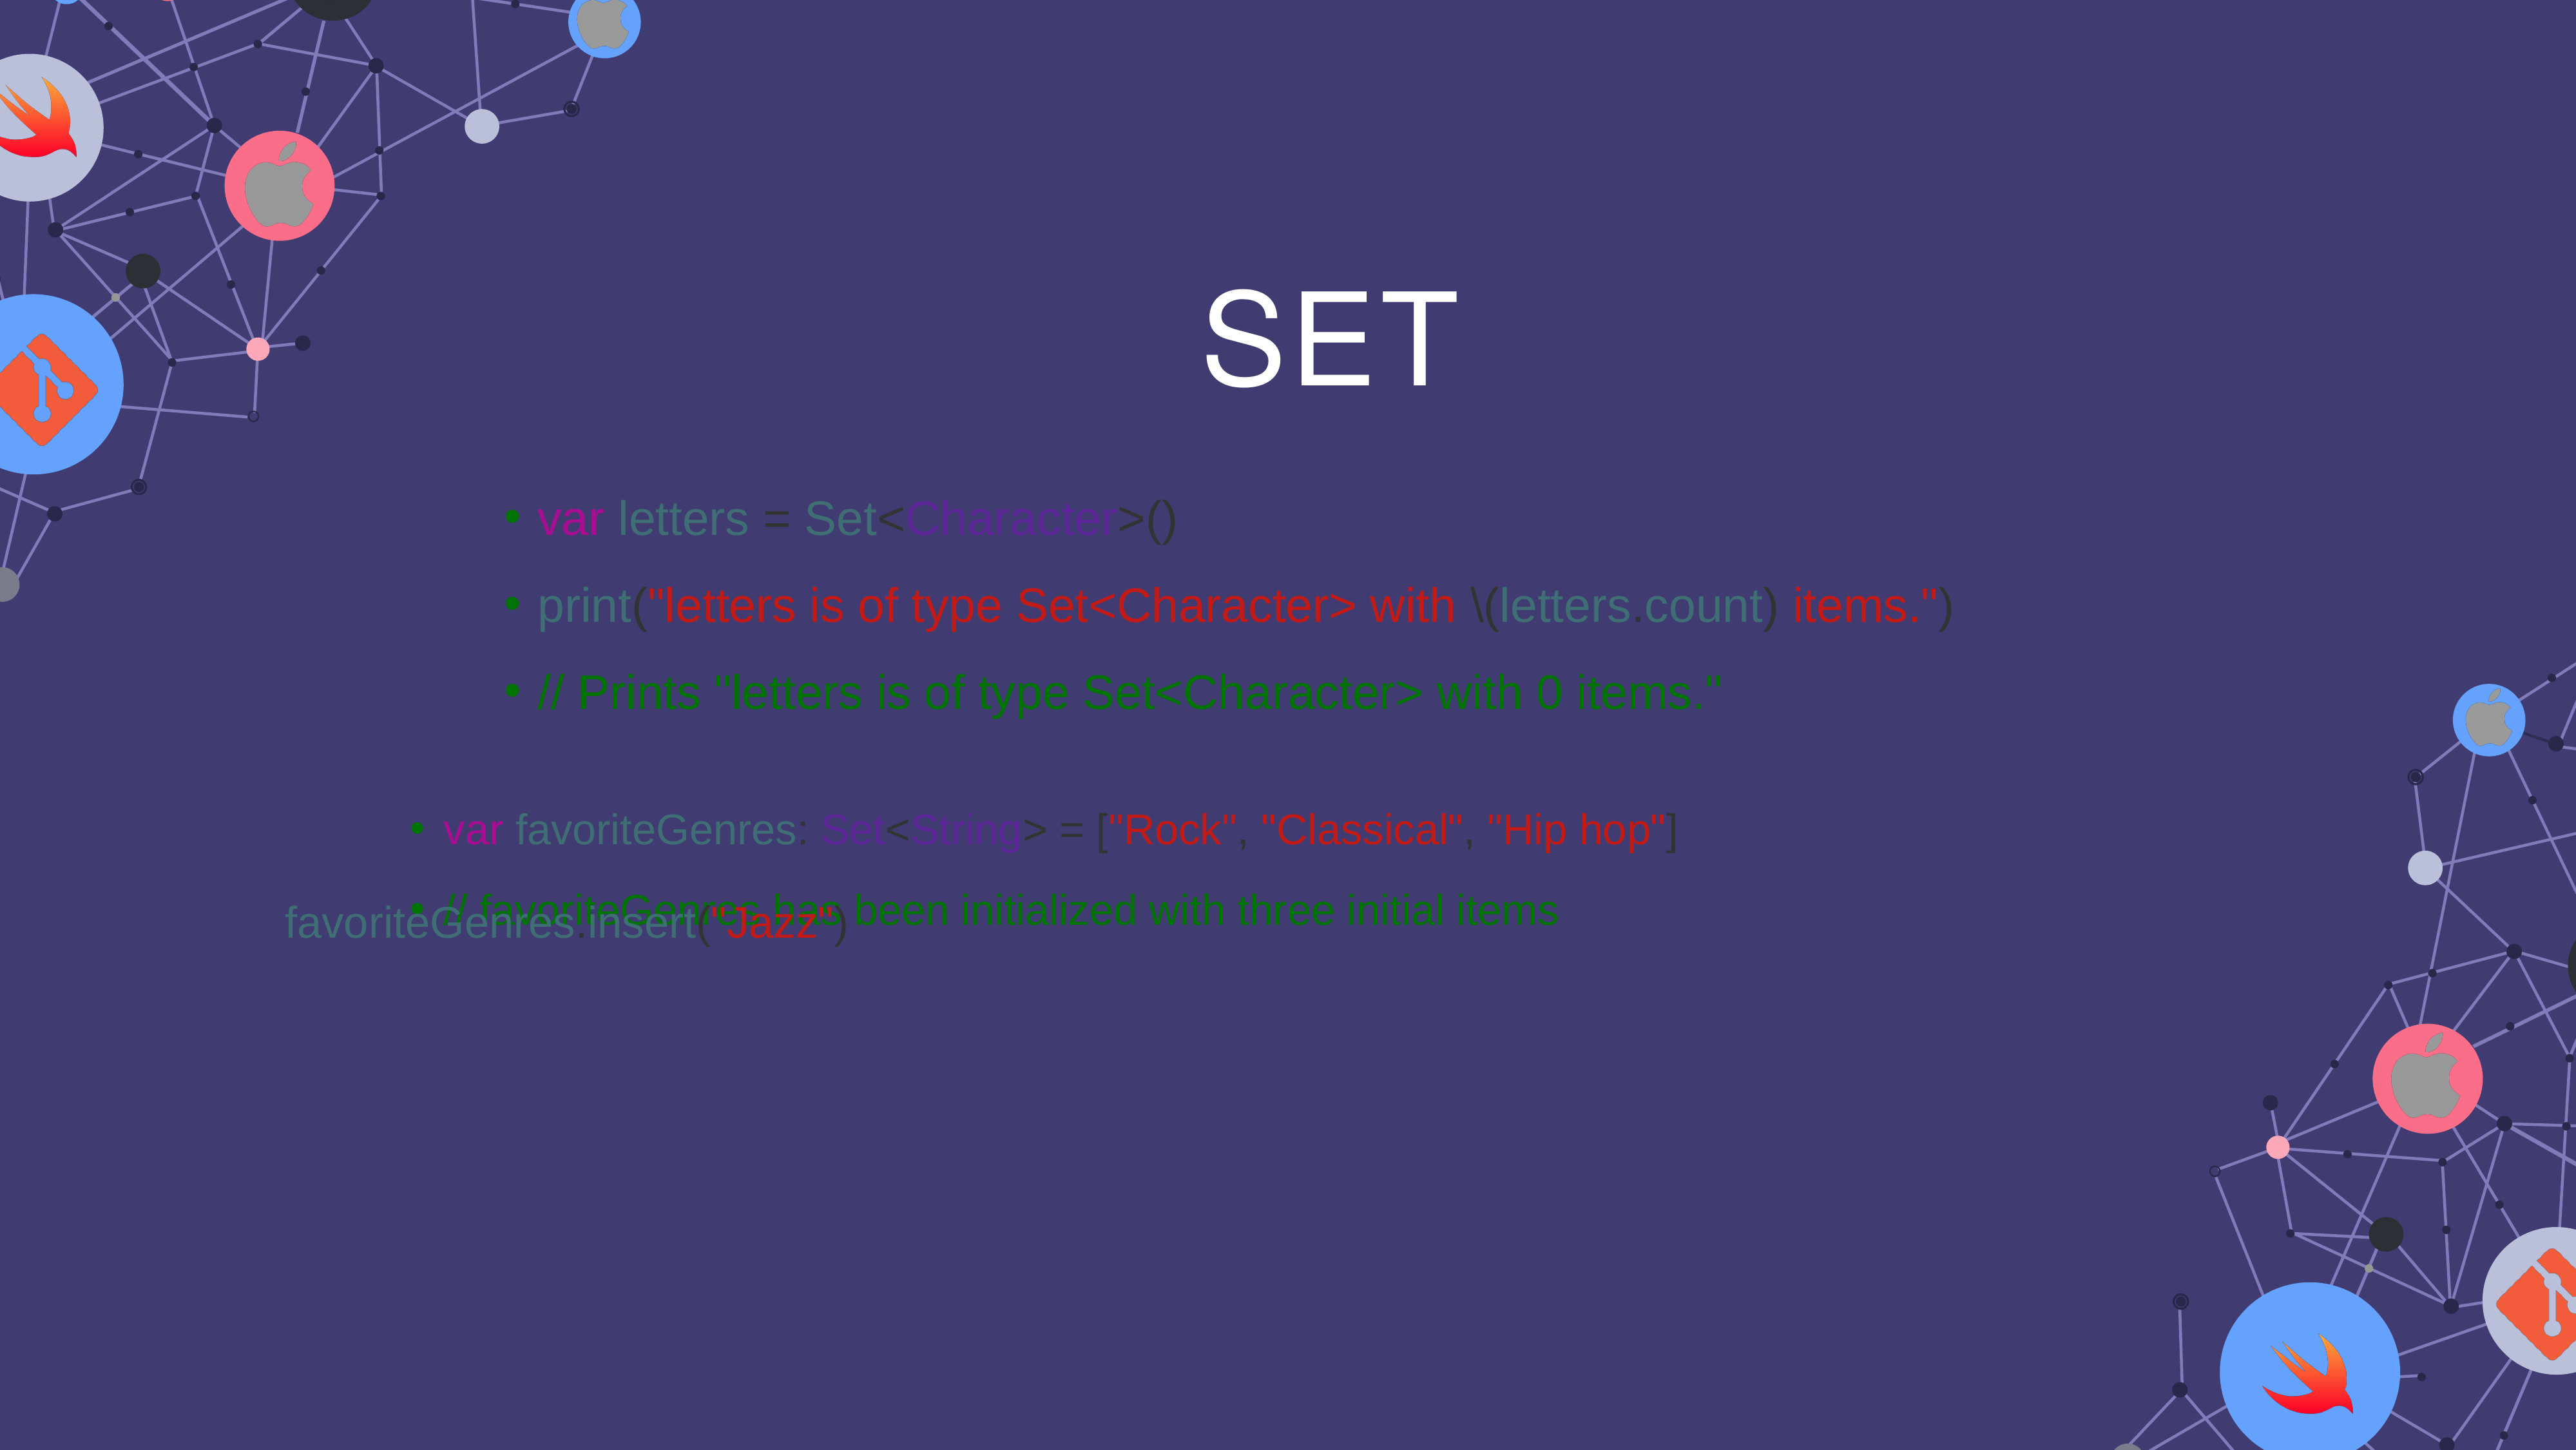

SET
var letters = Set<Character>()
print("letters is of type Set<Character> with \(letters.count) items.")
// Prints "letters is of type Set<Character> with 0 items."
var favoriteGenres: Set<String> = ["Rock", "Classical", "Hip hop"]
// favoriteGenres has been initialized with three initial items
favoriteGenres.insert("Jazz")